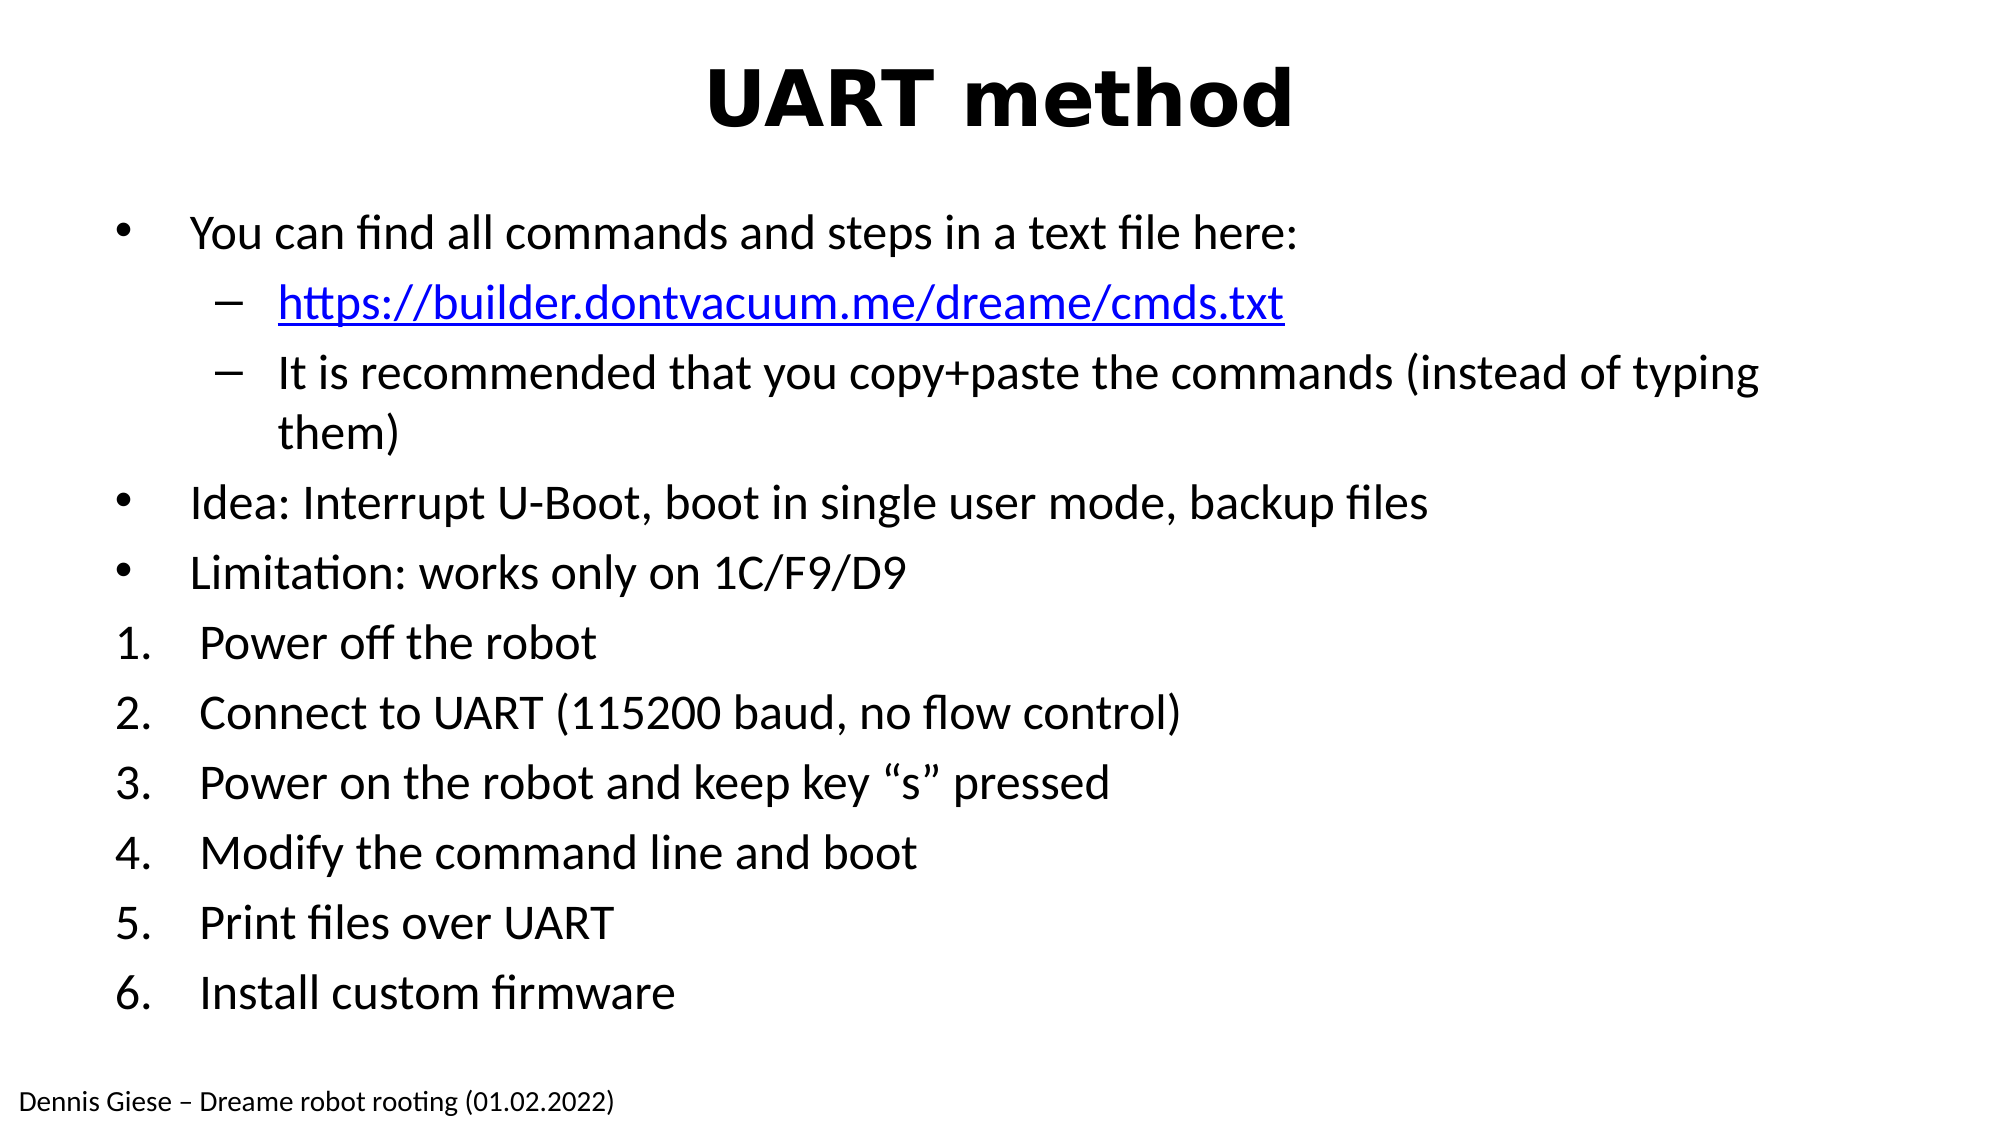

# UART method
You can find all commands and steps in a text file here:
https://builder.dontvacuum.me/dreame/cmds.txt
It is recommended that you copy+paste the commands (instead of typing them)
Idea: Interrupt U-Boot, boot in single user mode, backup files
Limitation: works only on 1C/F9/D9
Power off the robot
Connect to UART (115200 baud, no flow control)
Power on the robot and keep key “s” pressed
Modify the command line and boot
Print files over UART
Install custom firmware